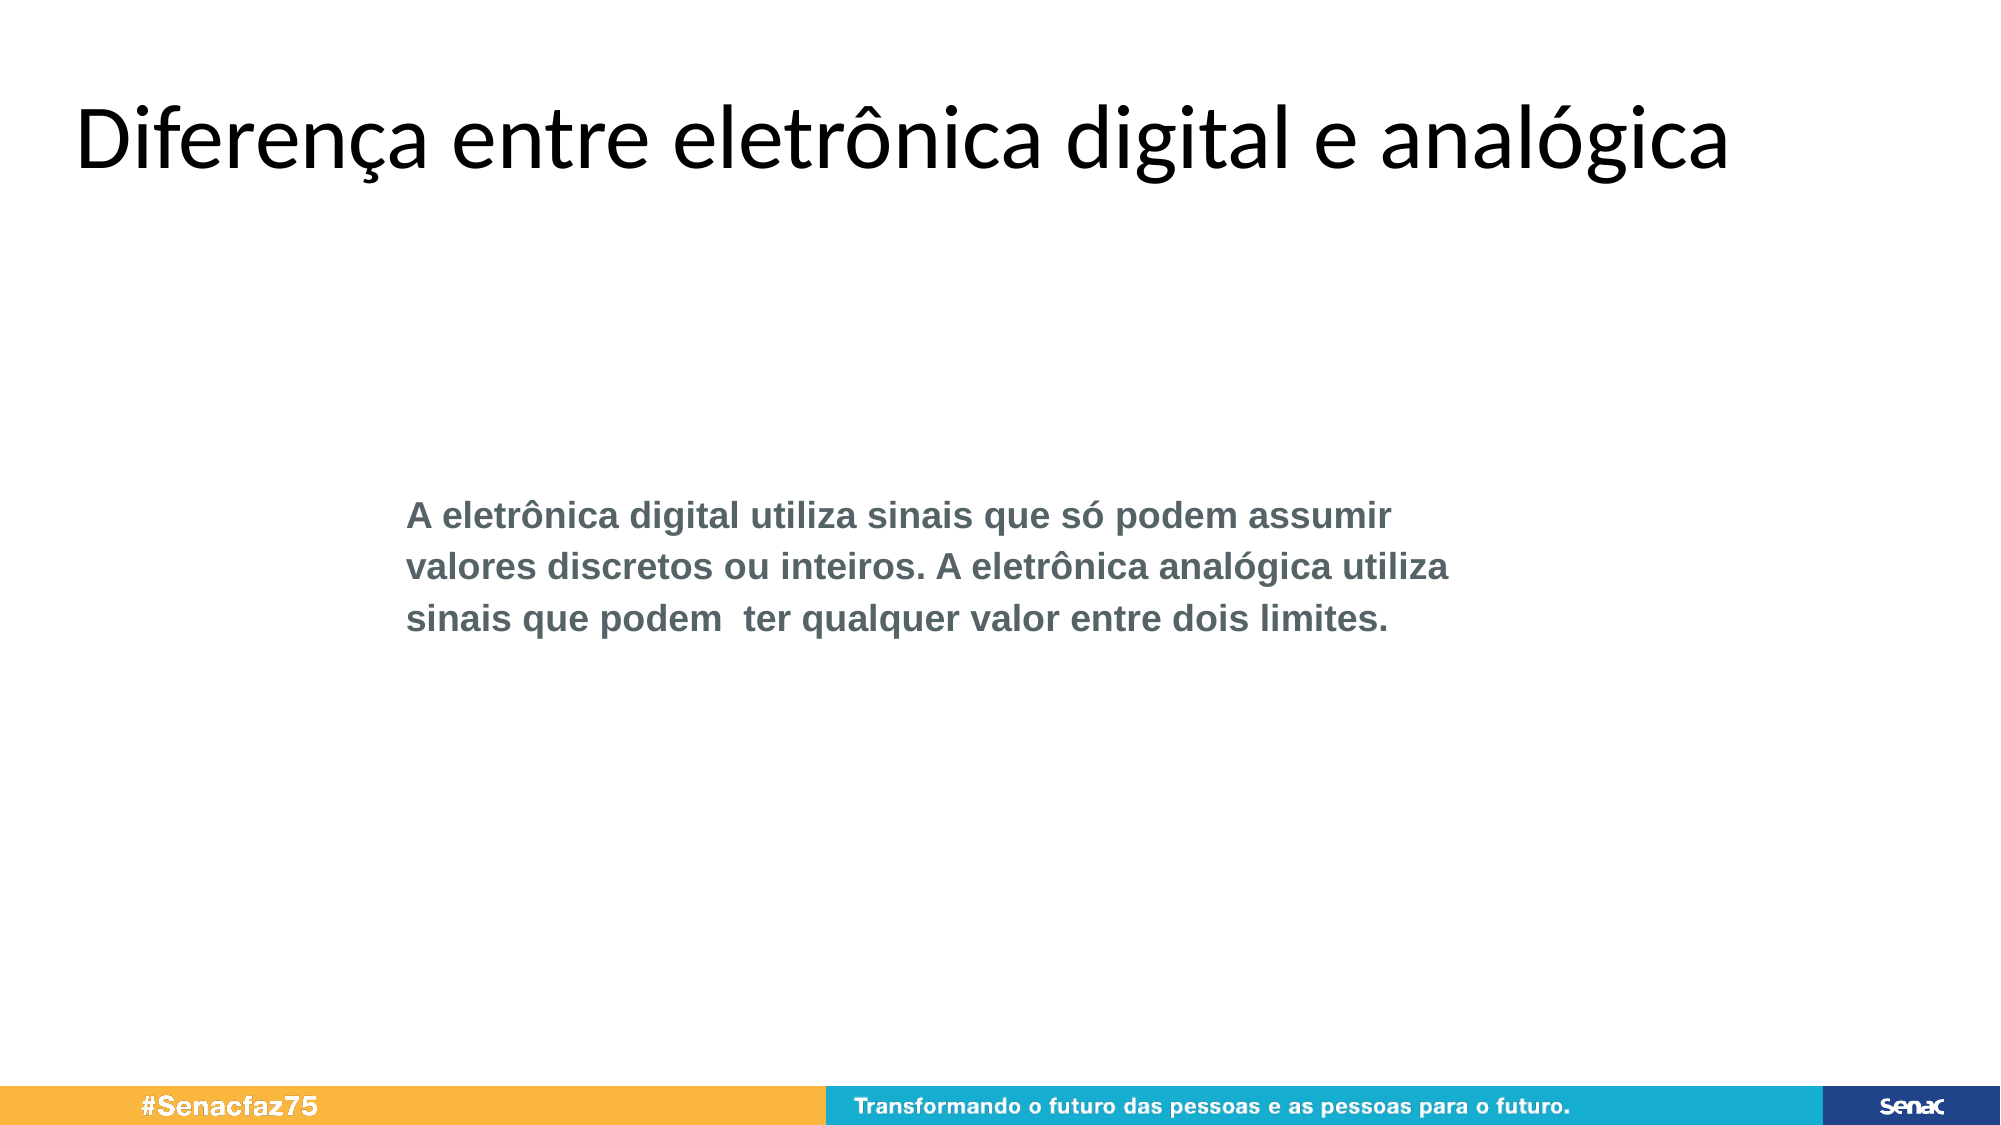

# Diferença entre eletrônica digital e analógica
A eletrônica digital utiliza sinais que só podem assumir valores discretos ou inteiros. A eletrônica analógica utiliza sinais que podem  ter qualquer valor entre dois limites.